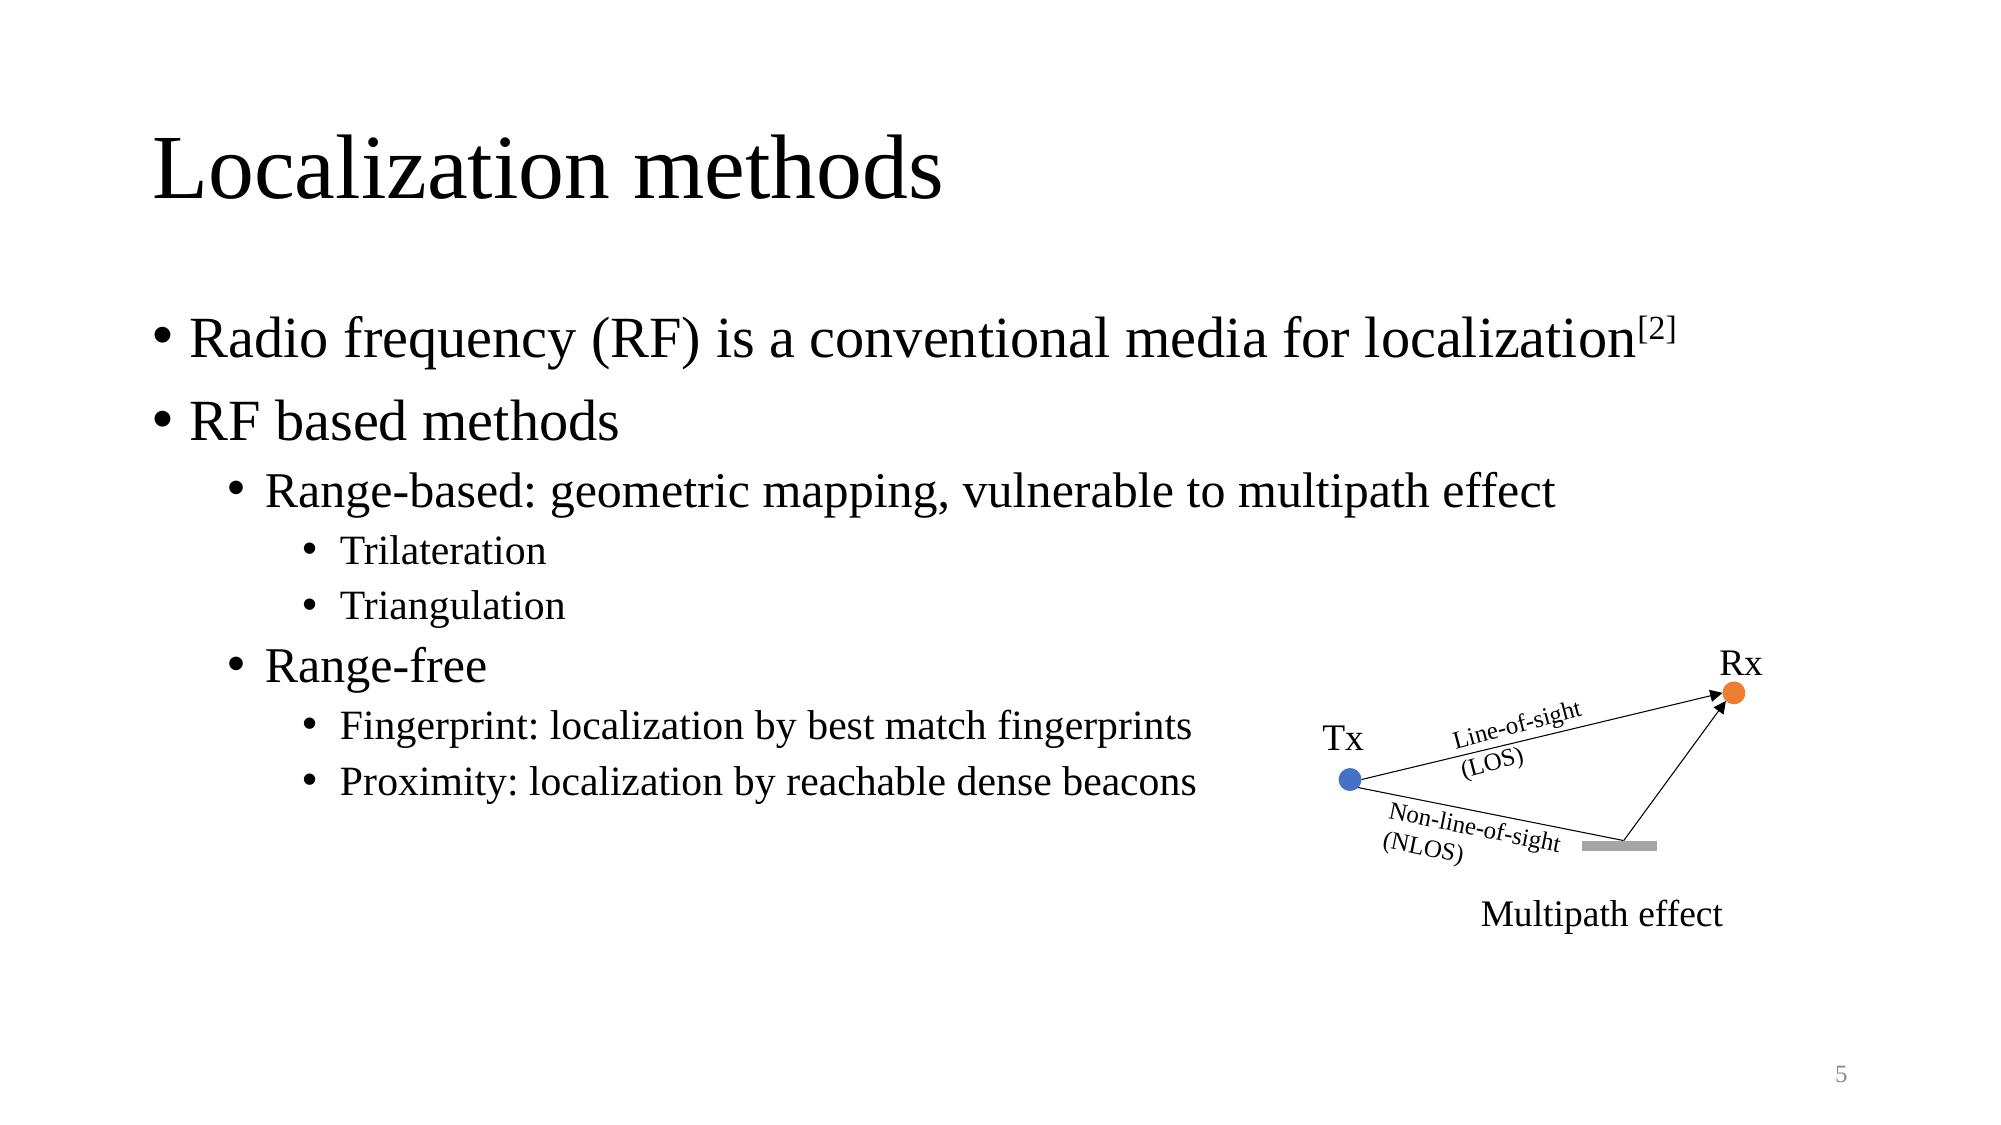

# Localization methods
Radio frequency (RF) is a conventional media for localization[2]
RF based methods
Range-based: geometric mapping, vulnerable to multipath effect
Trilateration
Triangulation
Range-free
Fingerprint: localization by best match fingerprints
Proximity: localization by reachable dense beacons
Rx

Line-of-sight (LOS)

Non-line-of-sight (NLOS)
Tx
Multipath effect
5